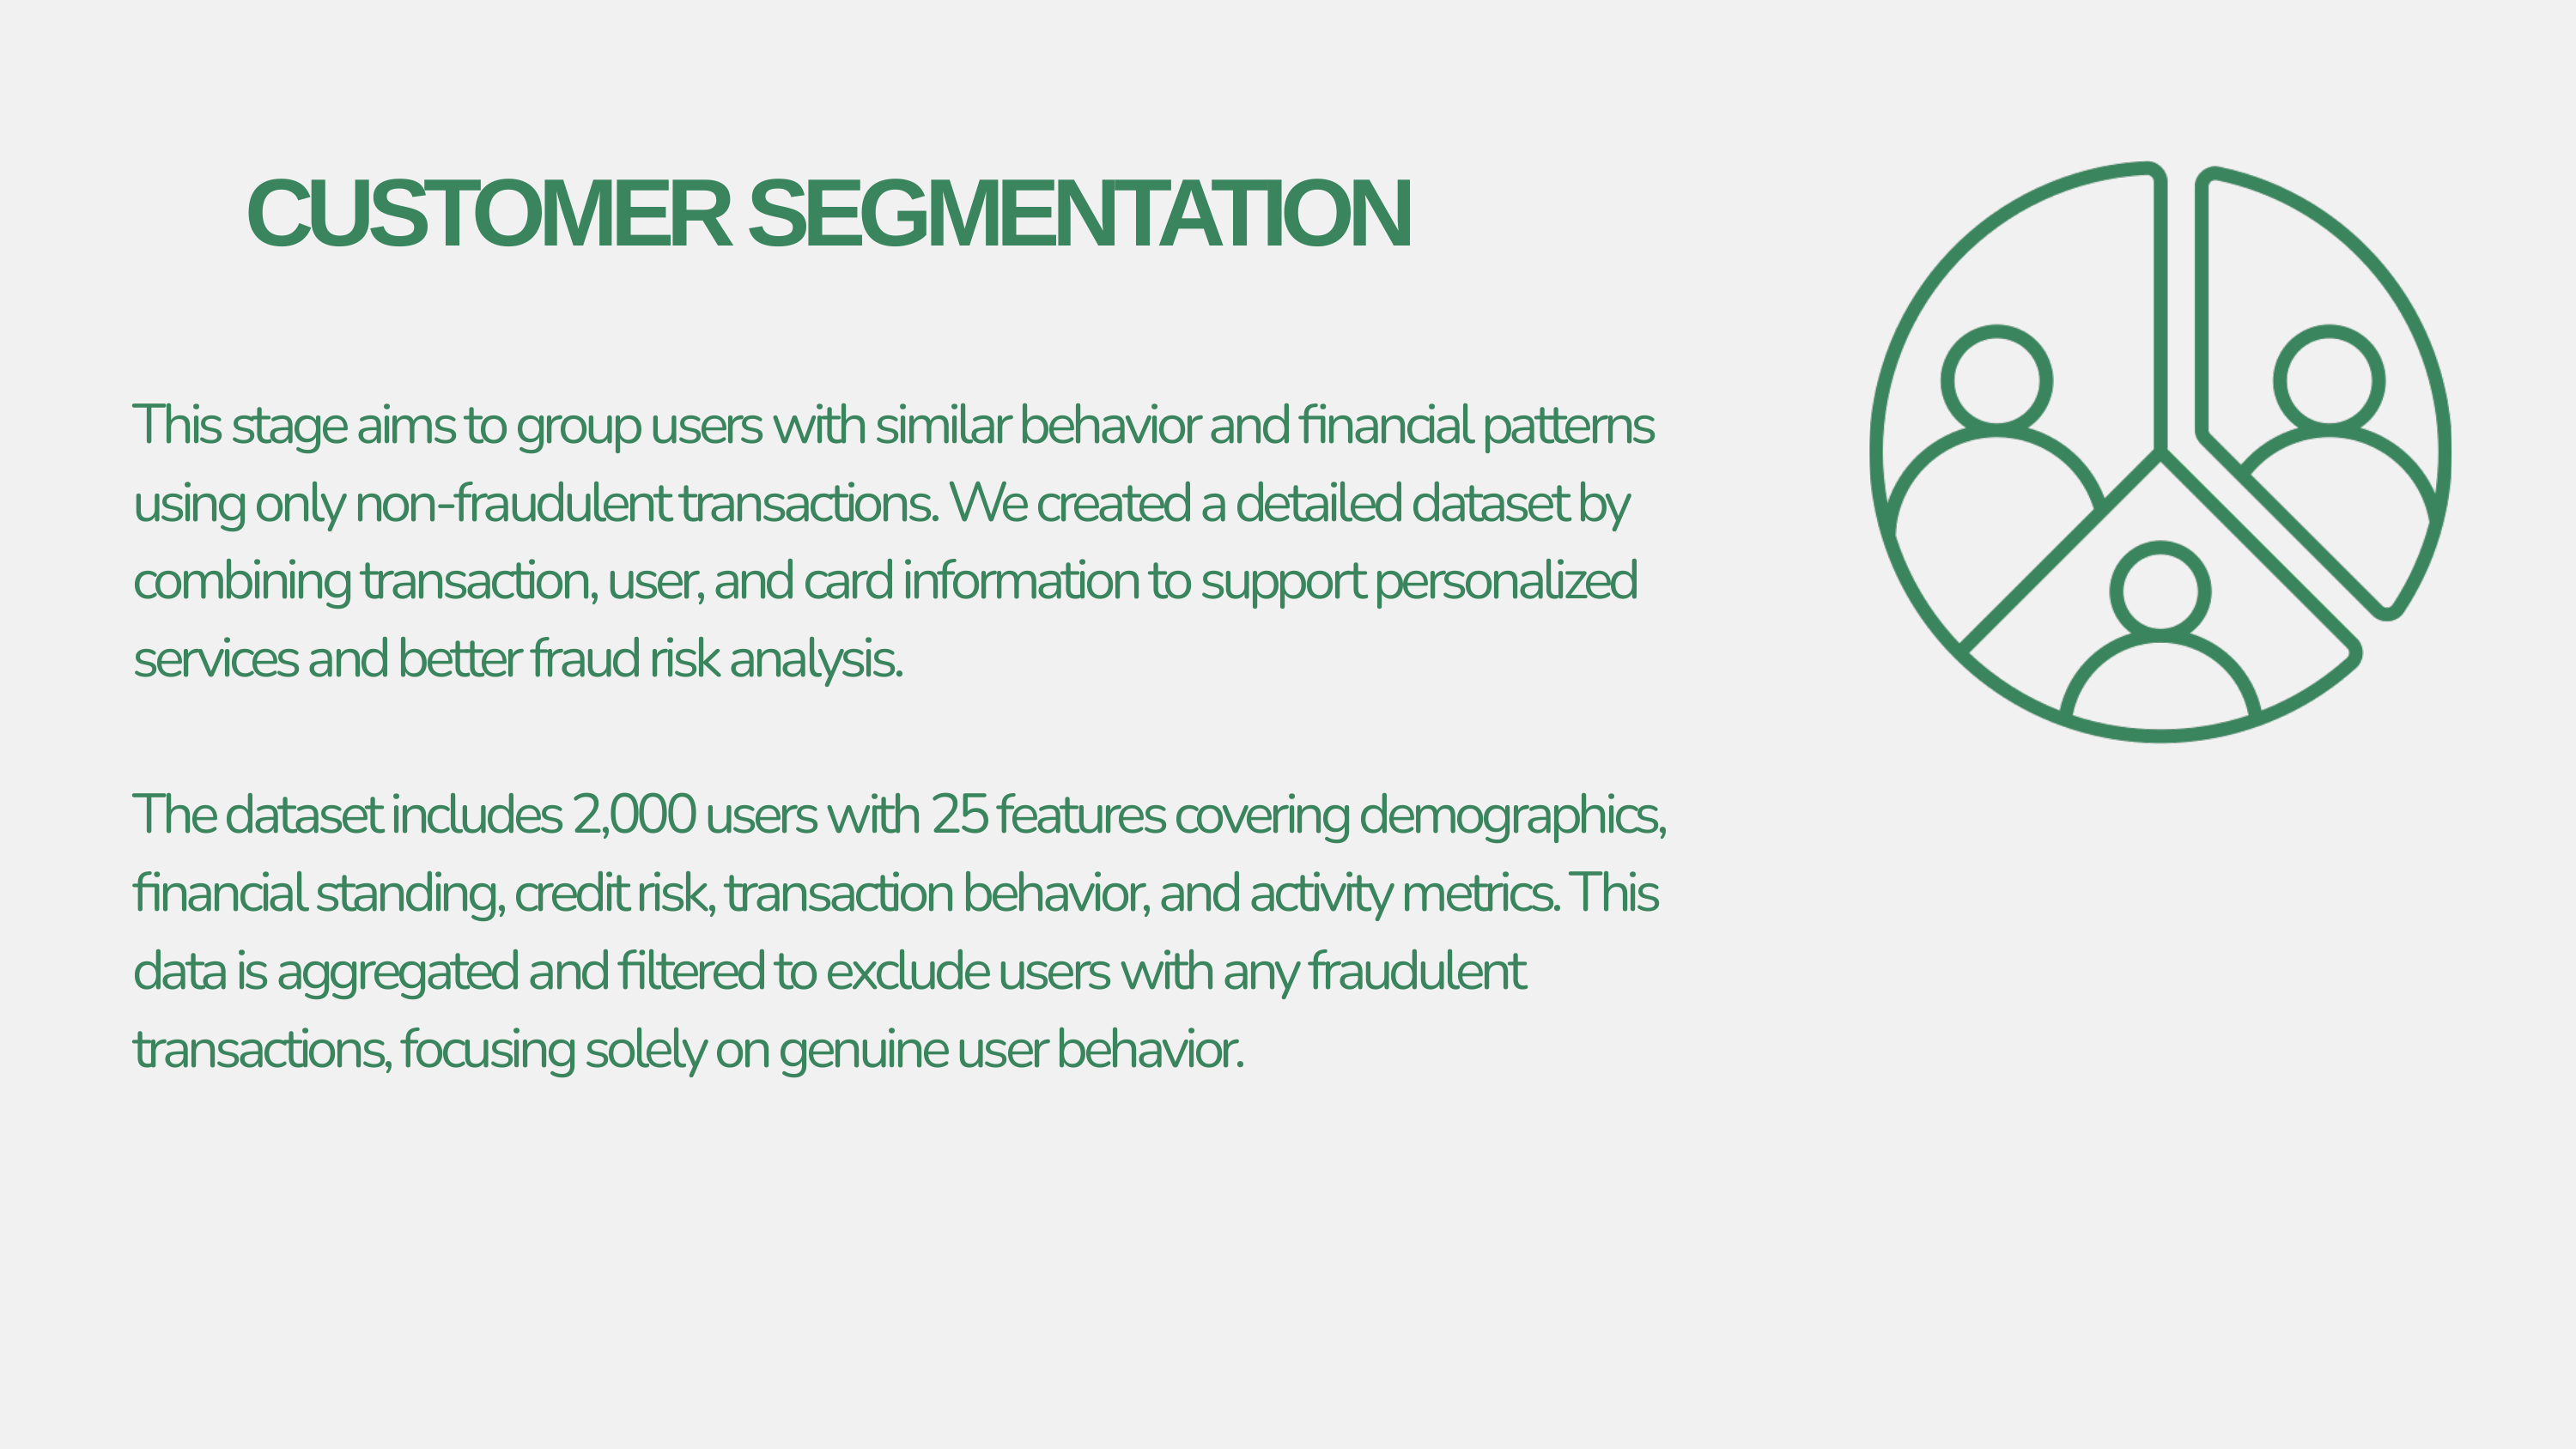

CUSTOMER SEGMENTATION

This stage aims to group users with similar behavior and financial patterns using only non-fraudulent transactions. We created a detailed dataset by combining transaction, user, and card information to support personalized services and better fraud risk analysis.

The dataset includes 2,000 users with 25 features covering demographics, financial standing, credit risk, transaction behavior, and activity metrics. This data is aggregated and filtered to exclude users with any fraudulent transactions, focusing solely on genuine user behavior.